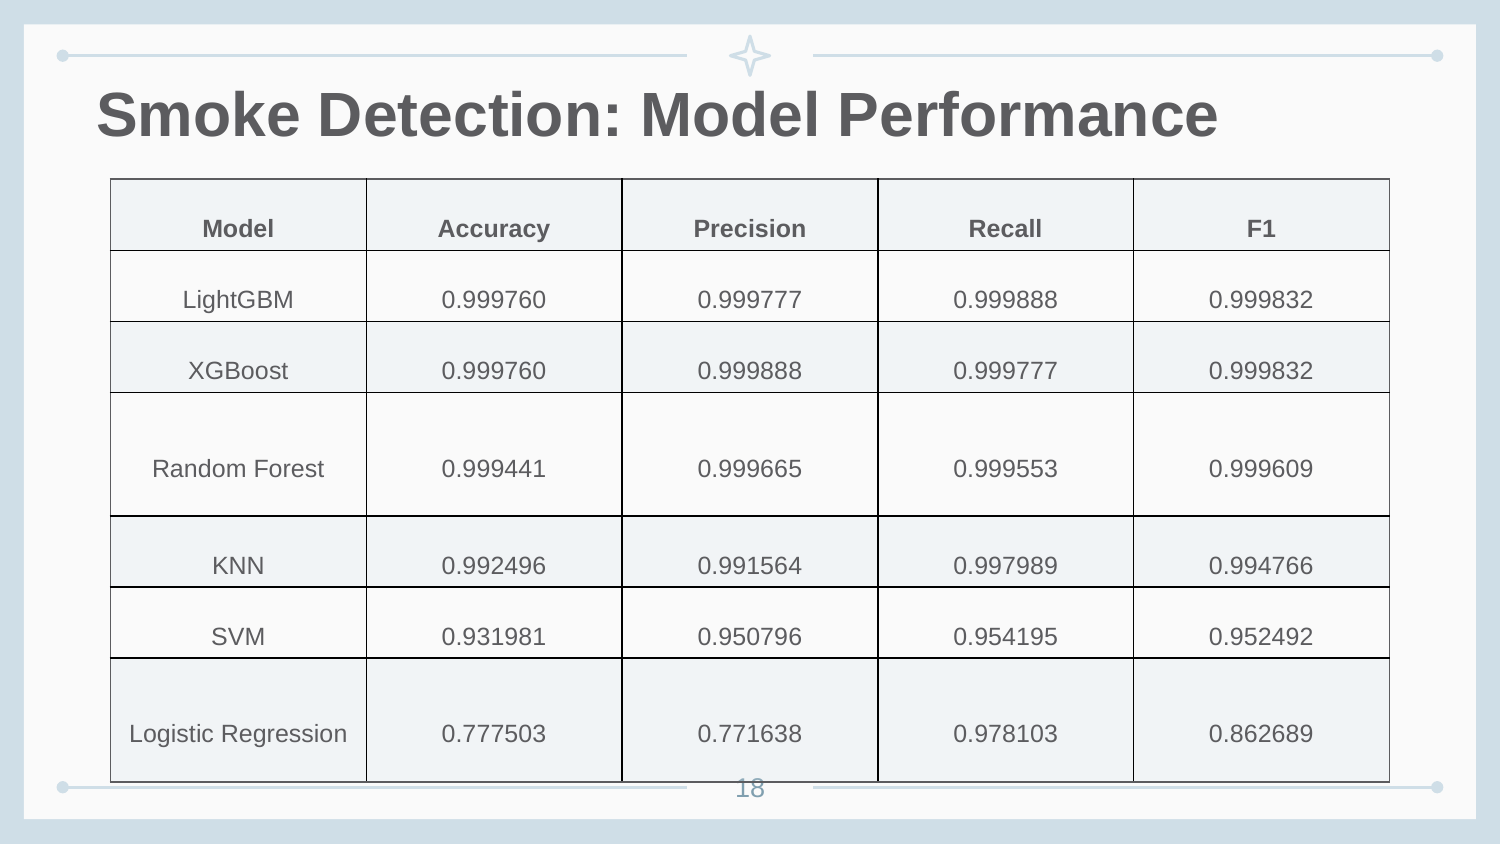

# Smoke Detection: Model Performance
| Model | Accuracy | Precision | Recall | F1 |
| --- | --- | --- | --- | --- |
| LightGBM | 0.999760 | 0.999777 | 0.999888 | 0.999832 |
| XGBoost | 0.999760 | 0.999888 | 0.999777 | 0.999832 |
| Random Forest | 0.999441 | 0.999665 | 0.999553 | 0.999609 |
| KNN | 0.992496 | 0.991564 | 0.997989 | 0.994766 |
| SVM | 0.931981 | 0.950796 | 0.954195 | 0.952492 |
| Logistic Regression | 0.777503 | 0.771638 | 0.978103 | 0.862689 |
18